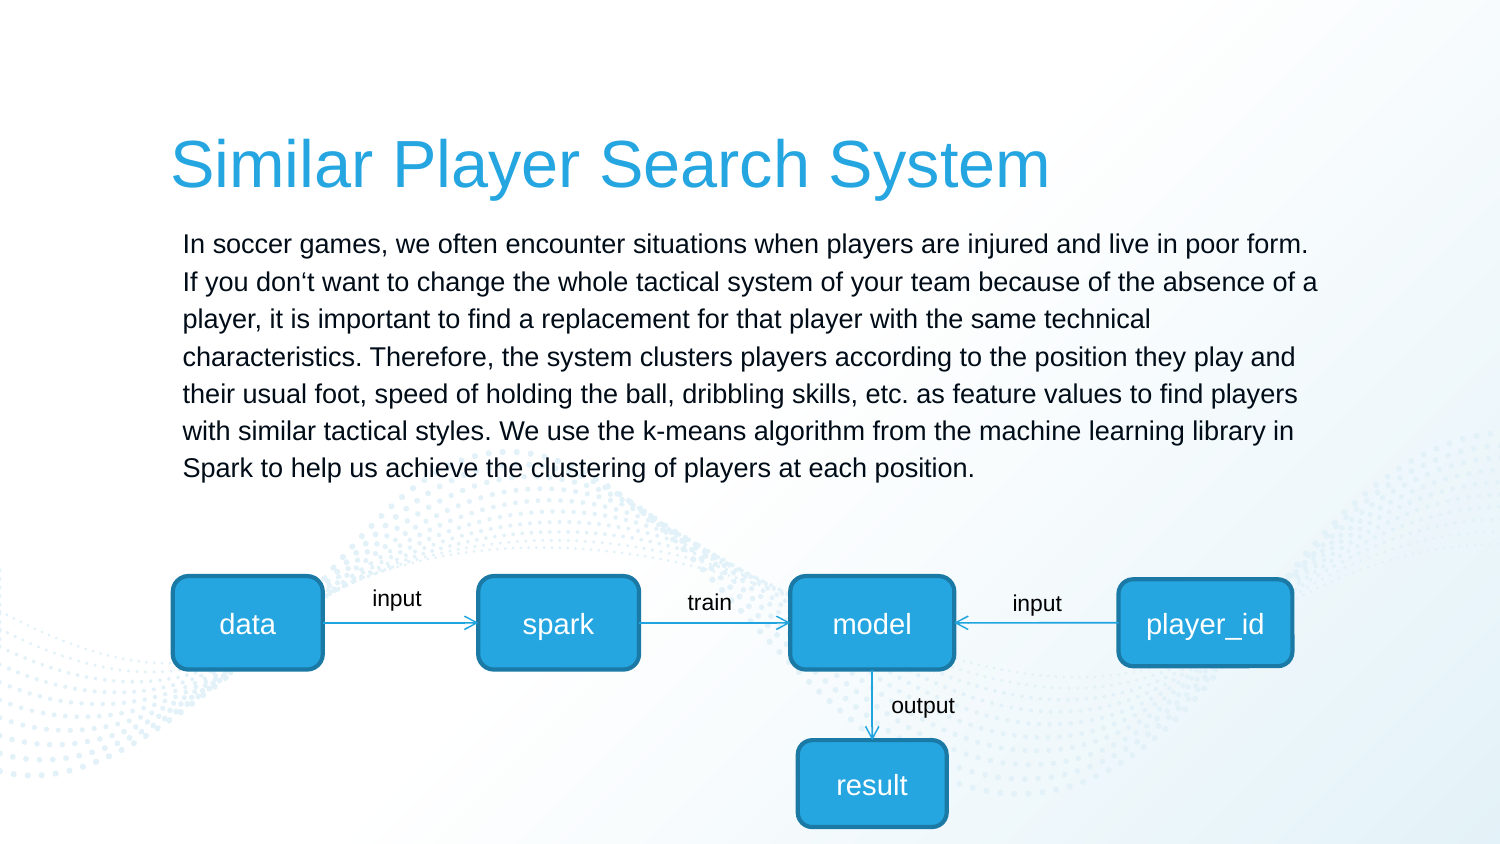

# Similar Player Search System
In soccer games, we often encounter situations when players are injured and live in poor form. If you don‘t want to change the whole tactical system of your team because of the absence of a player, it is important to find a replacement for that player with the same technical characteristics. Therefore, the system clusters players according to the position they play and their usual foot, speed of holding the ball, dribbling skills, etc. as feature values to find players with similar tactical styles. We use the k-means algorithm from the machine learning library in Spark to help us achieve the clustering of players at each position.
data
input
spark
model
player_id
train
input
output
result
5